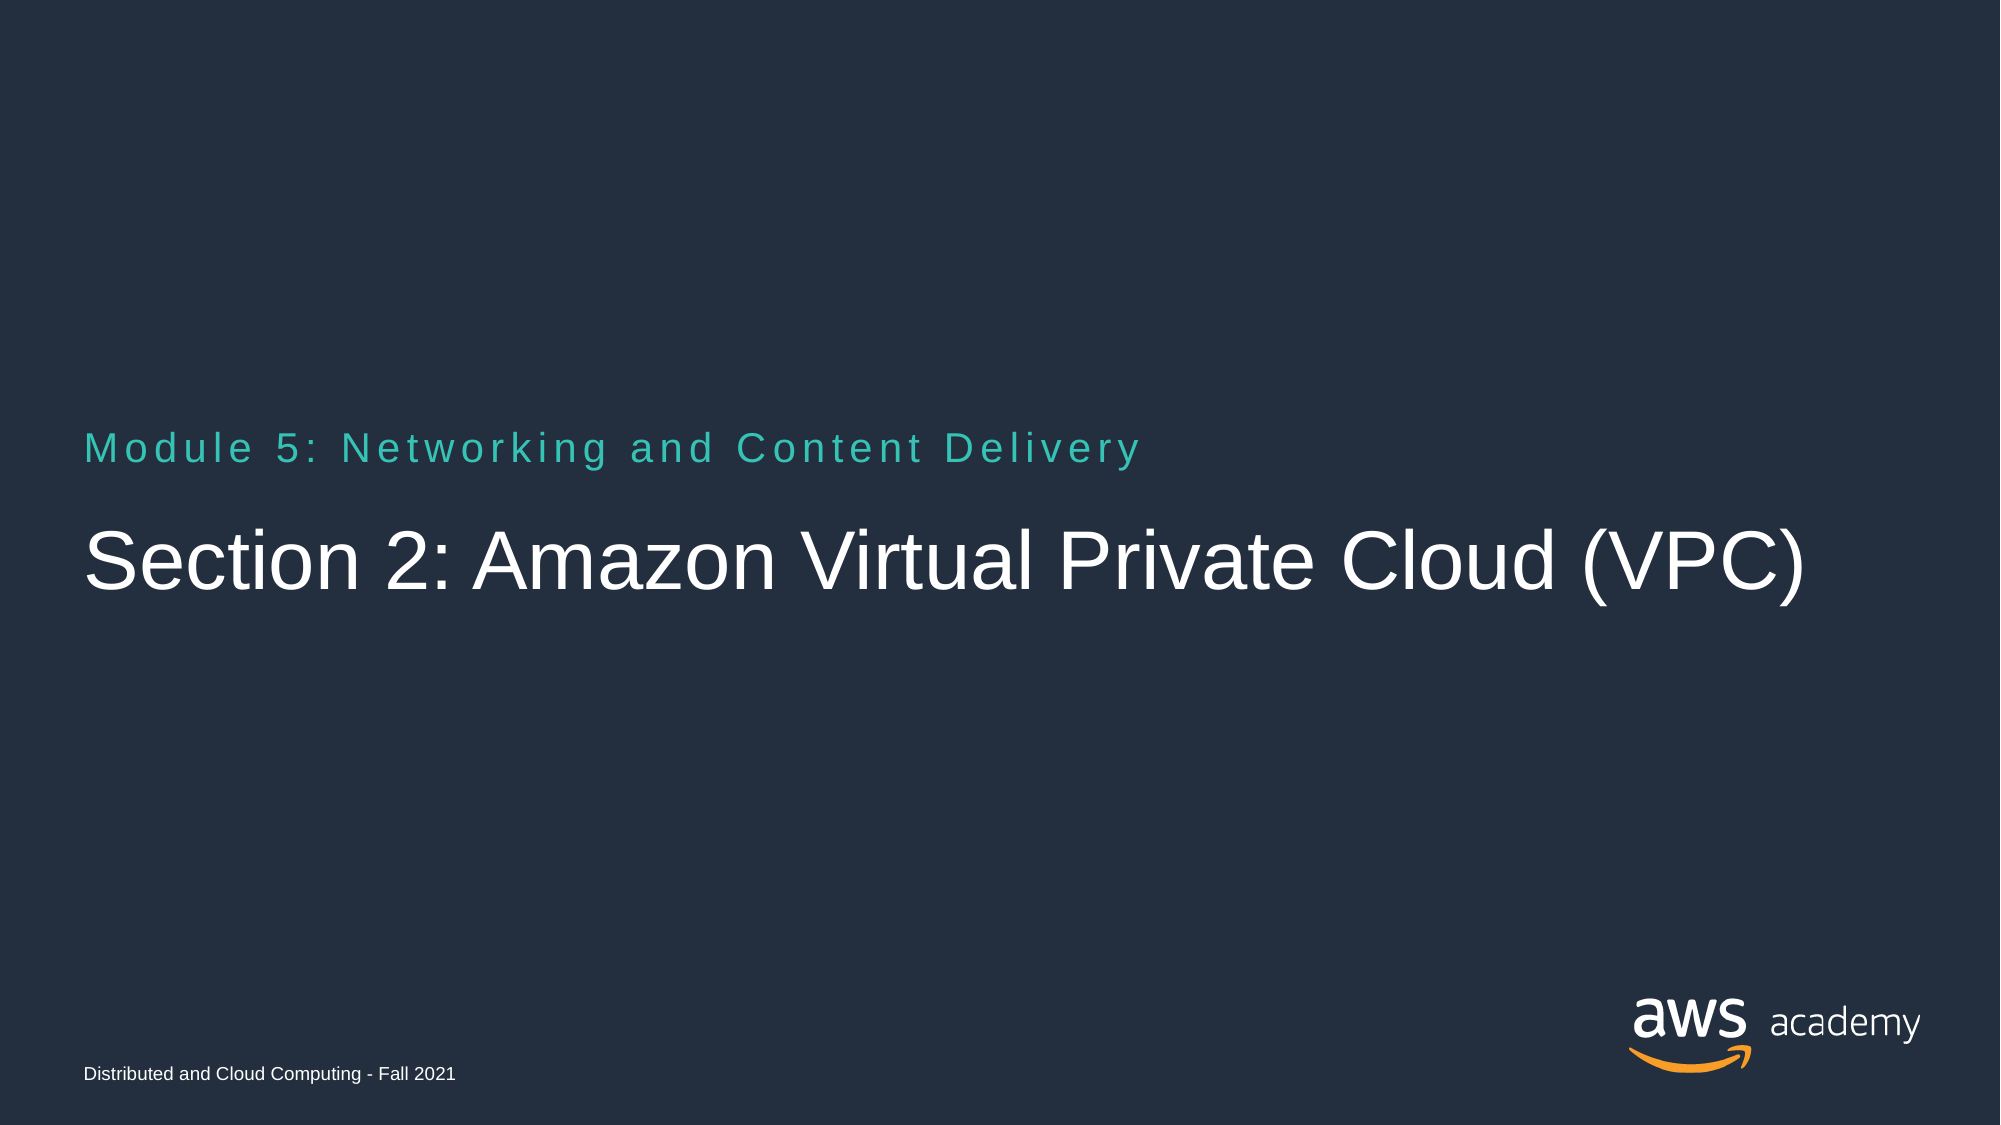

Module 5: Networking and Content Delivery
# Section 2: Amazon Virtual Private Cloud (VPC)
Distributed and Cloud Computing - Fall 2021